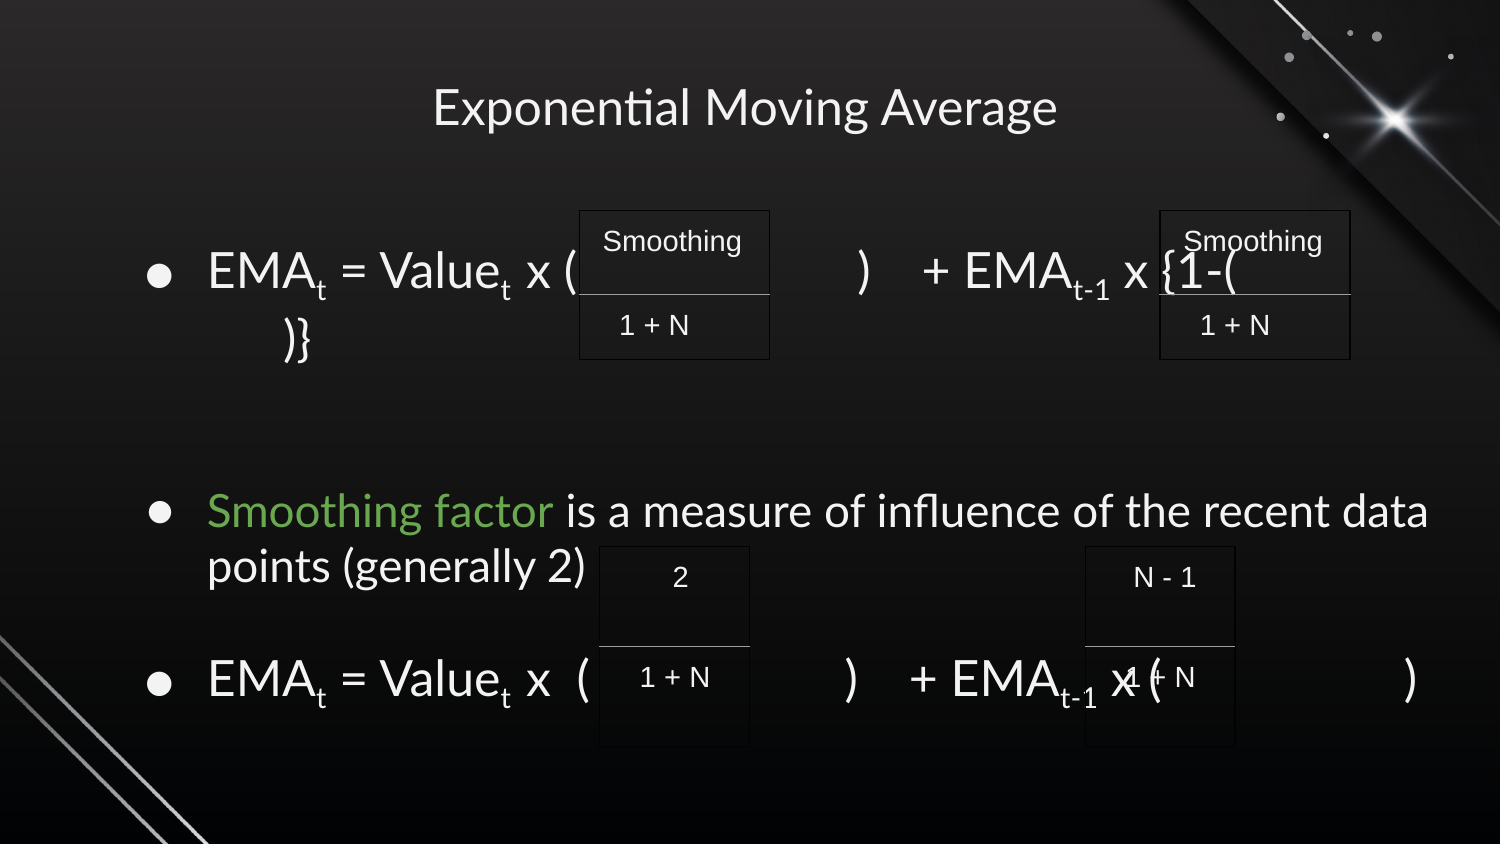

Exponential Moving Average

EMAt = Valuet  x (                      )    + EMAt-1 x {1-(                       )}

Smoothing factor is a measure of influence of the recent data points (generally 2)

EMAt = Valuet  x  (                    )    + EMAt-1 x (                   )

| Smoothing |
| --- |
| 1 + N |
| Smoothing |
| --- |
| 1 + N |
| 2 |
| --- |
| 1 + N |
| N - 1 |
| --- |
| 1 + N |